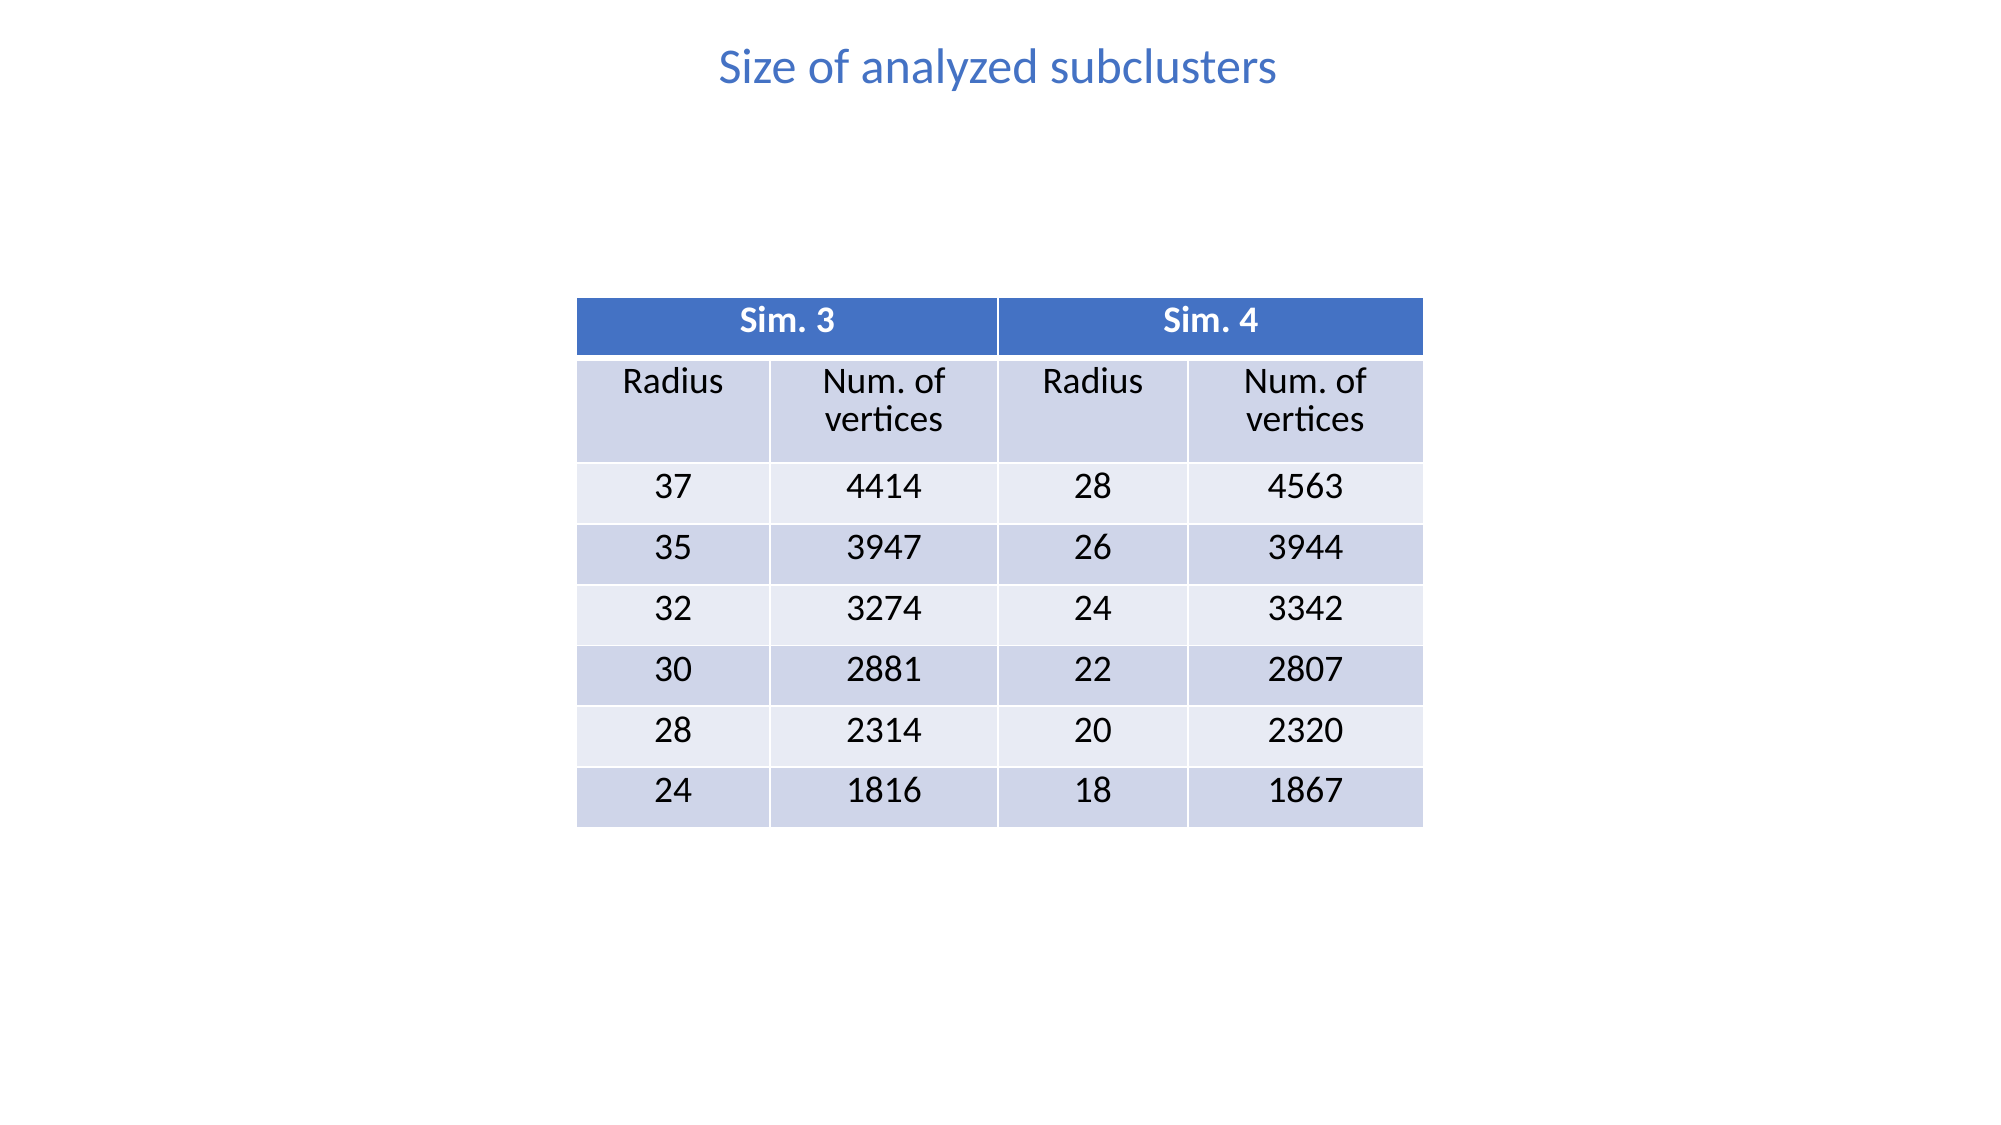

Size of analyzed subclusters
| Sim. 3 |  | Sim. 4 |  |
| --- | --- | --- | --- |
| Radius | Num. of vertices | Radius | Num. of vertices |
| 37 | 4414 | 28 | 4563 |
| 35 | 3947 | 26 | 3944 |
| 32 | 3274 | 24 | 3342 |
| 30 | 2881 | 22 | 2807 |
| 28 | 2314 | 20 | 2320 |
| 24 | 1816 | 18 | 1867 |